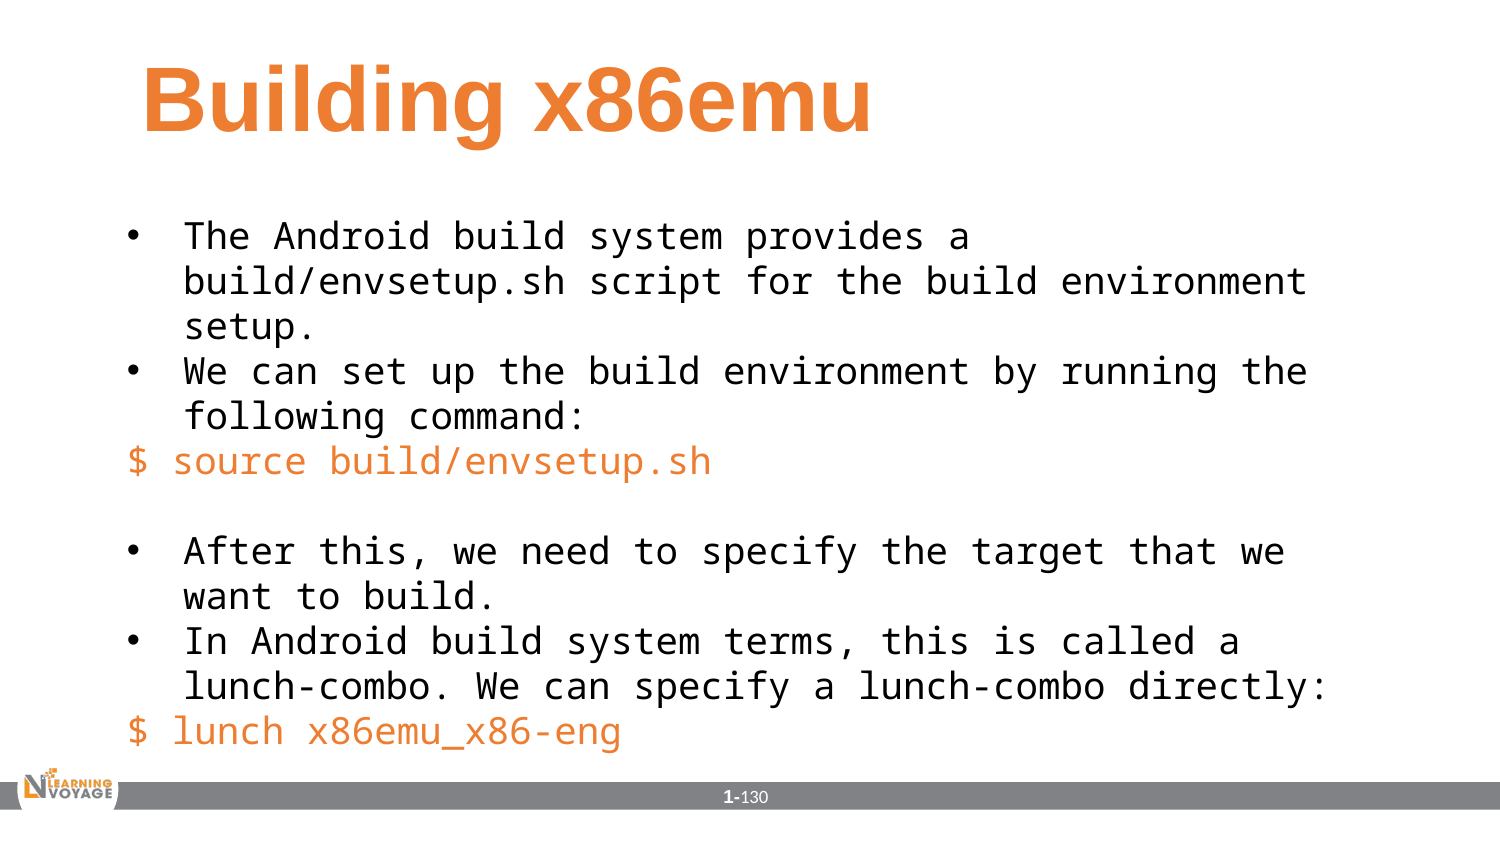

Building x86emu
The Android build system provides a build/envsetup.sh script for the build environment setup.
We can set up the build environment by running the following command:
$ source build/envsetup.sh

After this, we need to specify the target that we want to build.
In Android build system terms, this is called a lunch-combo. We can specify a lunch-combo directly:
$ lunch x86emu_x86-eng
1-130